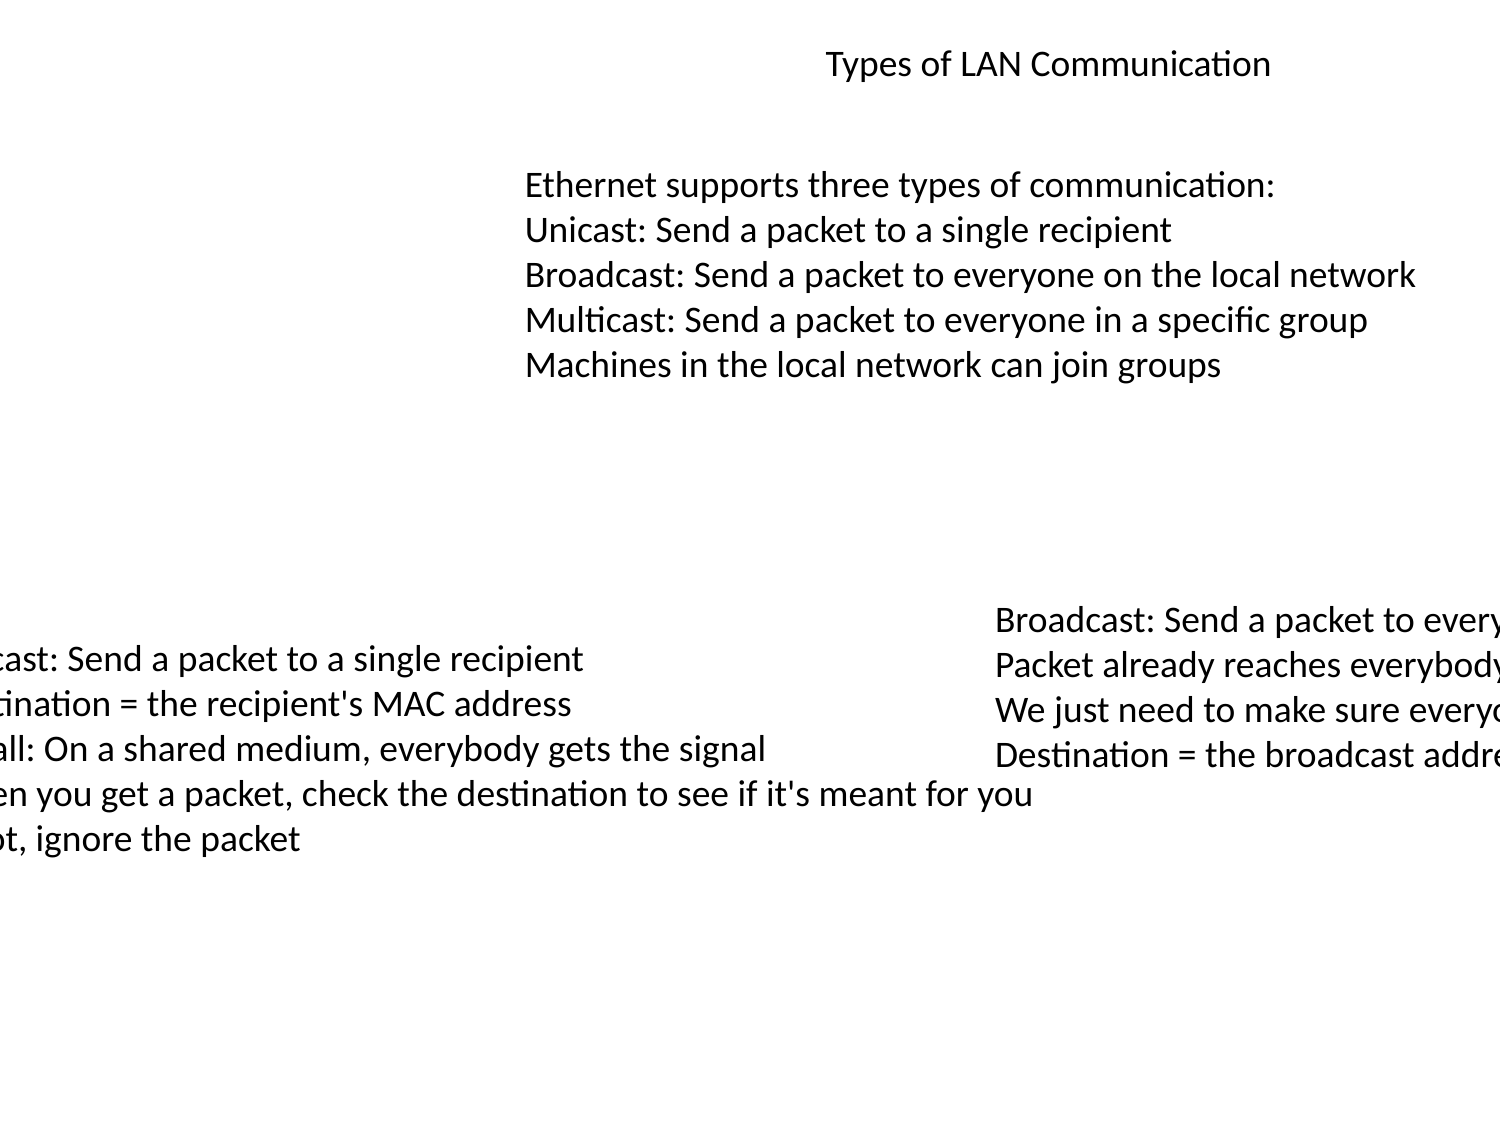

Types of LAN Communication
Ethernet supports three types of communication:
Unicast: Send a packet to a single recipient
Broadcast: Send a packet to everyone on the local network
Multicast: Send a packet to everyone in a specific group
Machines in the local network can join groups
Broadcast: Send a packet to everyone on the local network
Packet already reaches everybody on the shared medium
We just need to make sure everyone knows it's meant for them
Destination = the broadcast address, FF:FF:FF:FF:FF:FF
Unicast: Send a packet to a single recipient
Destination = the recipient's MAC address
Recall: On a shared medium, everybody gets the signal
When you get a packet, check the destination to see if it's meant for you
If not, ignore the packet